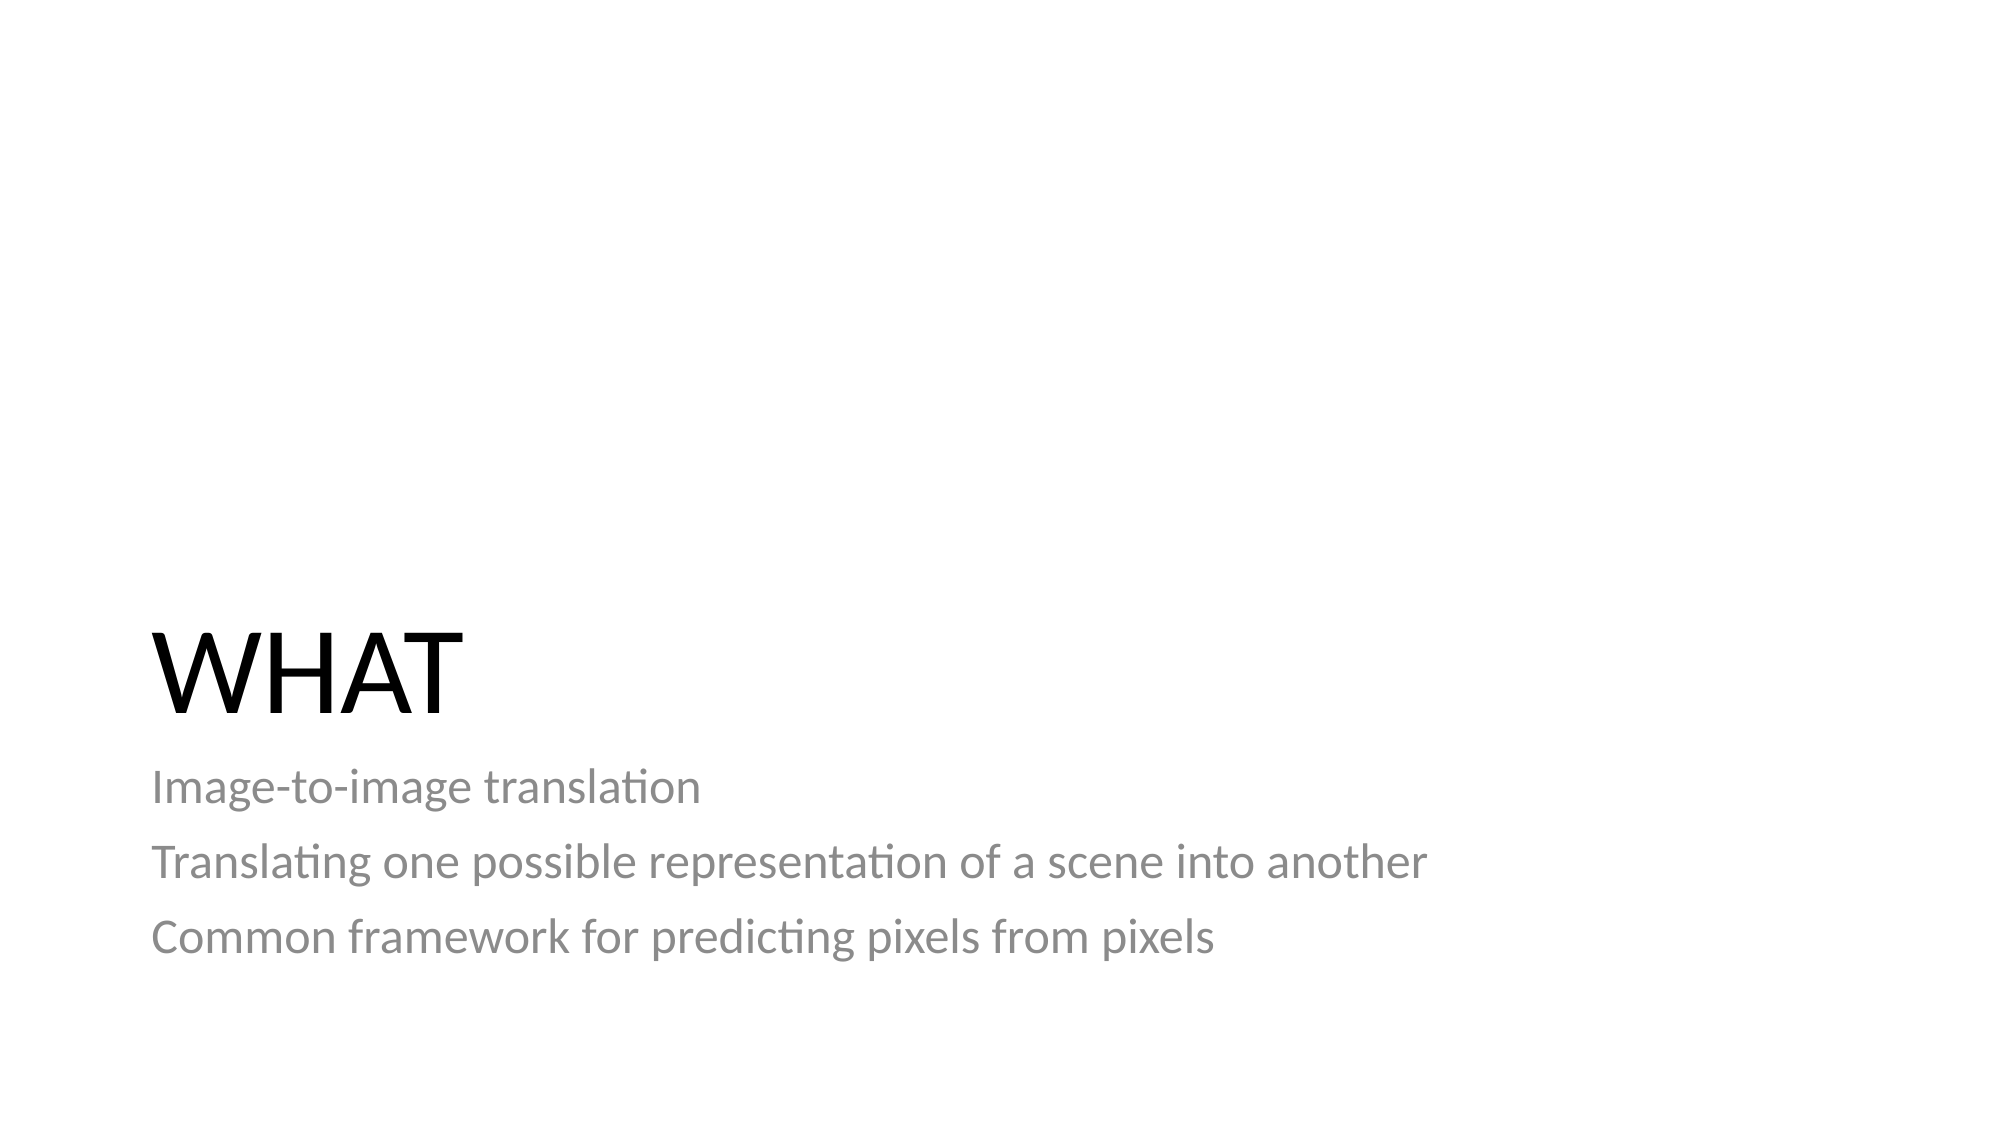

# WHAT
Image-to-image translation
Translating one possible representation of a scene into another
Common framework for predicting pixels from pixels